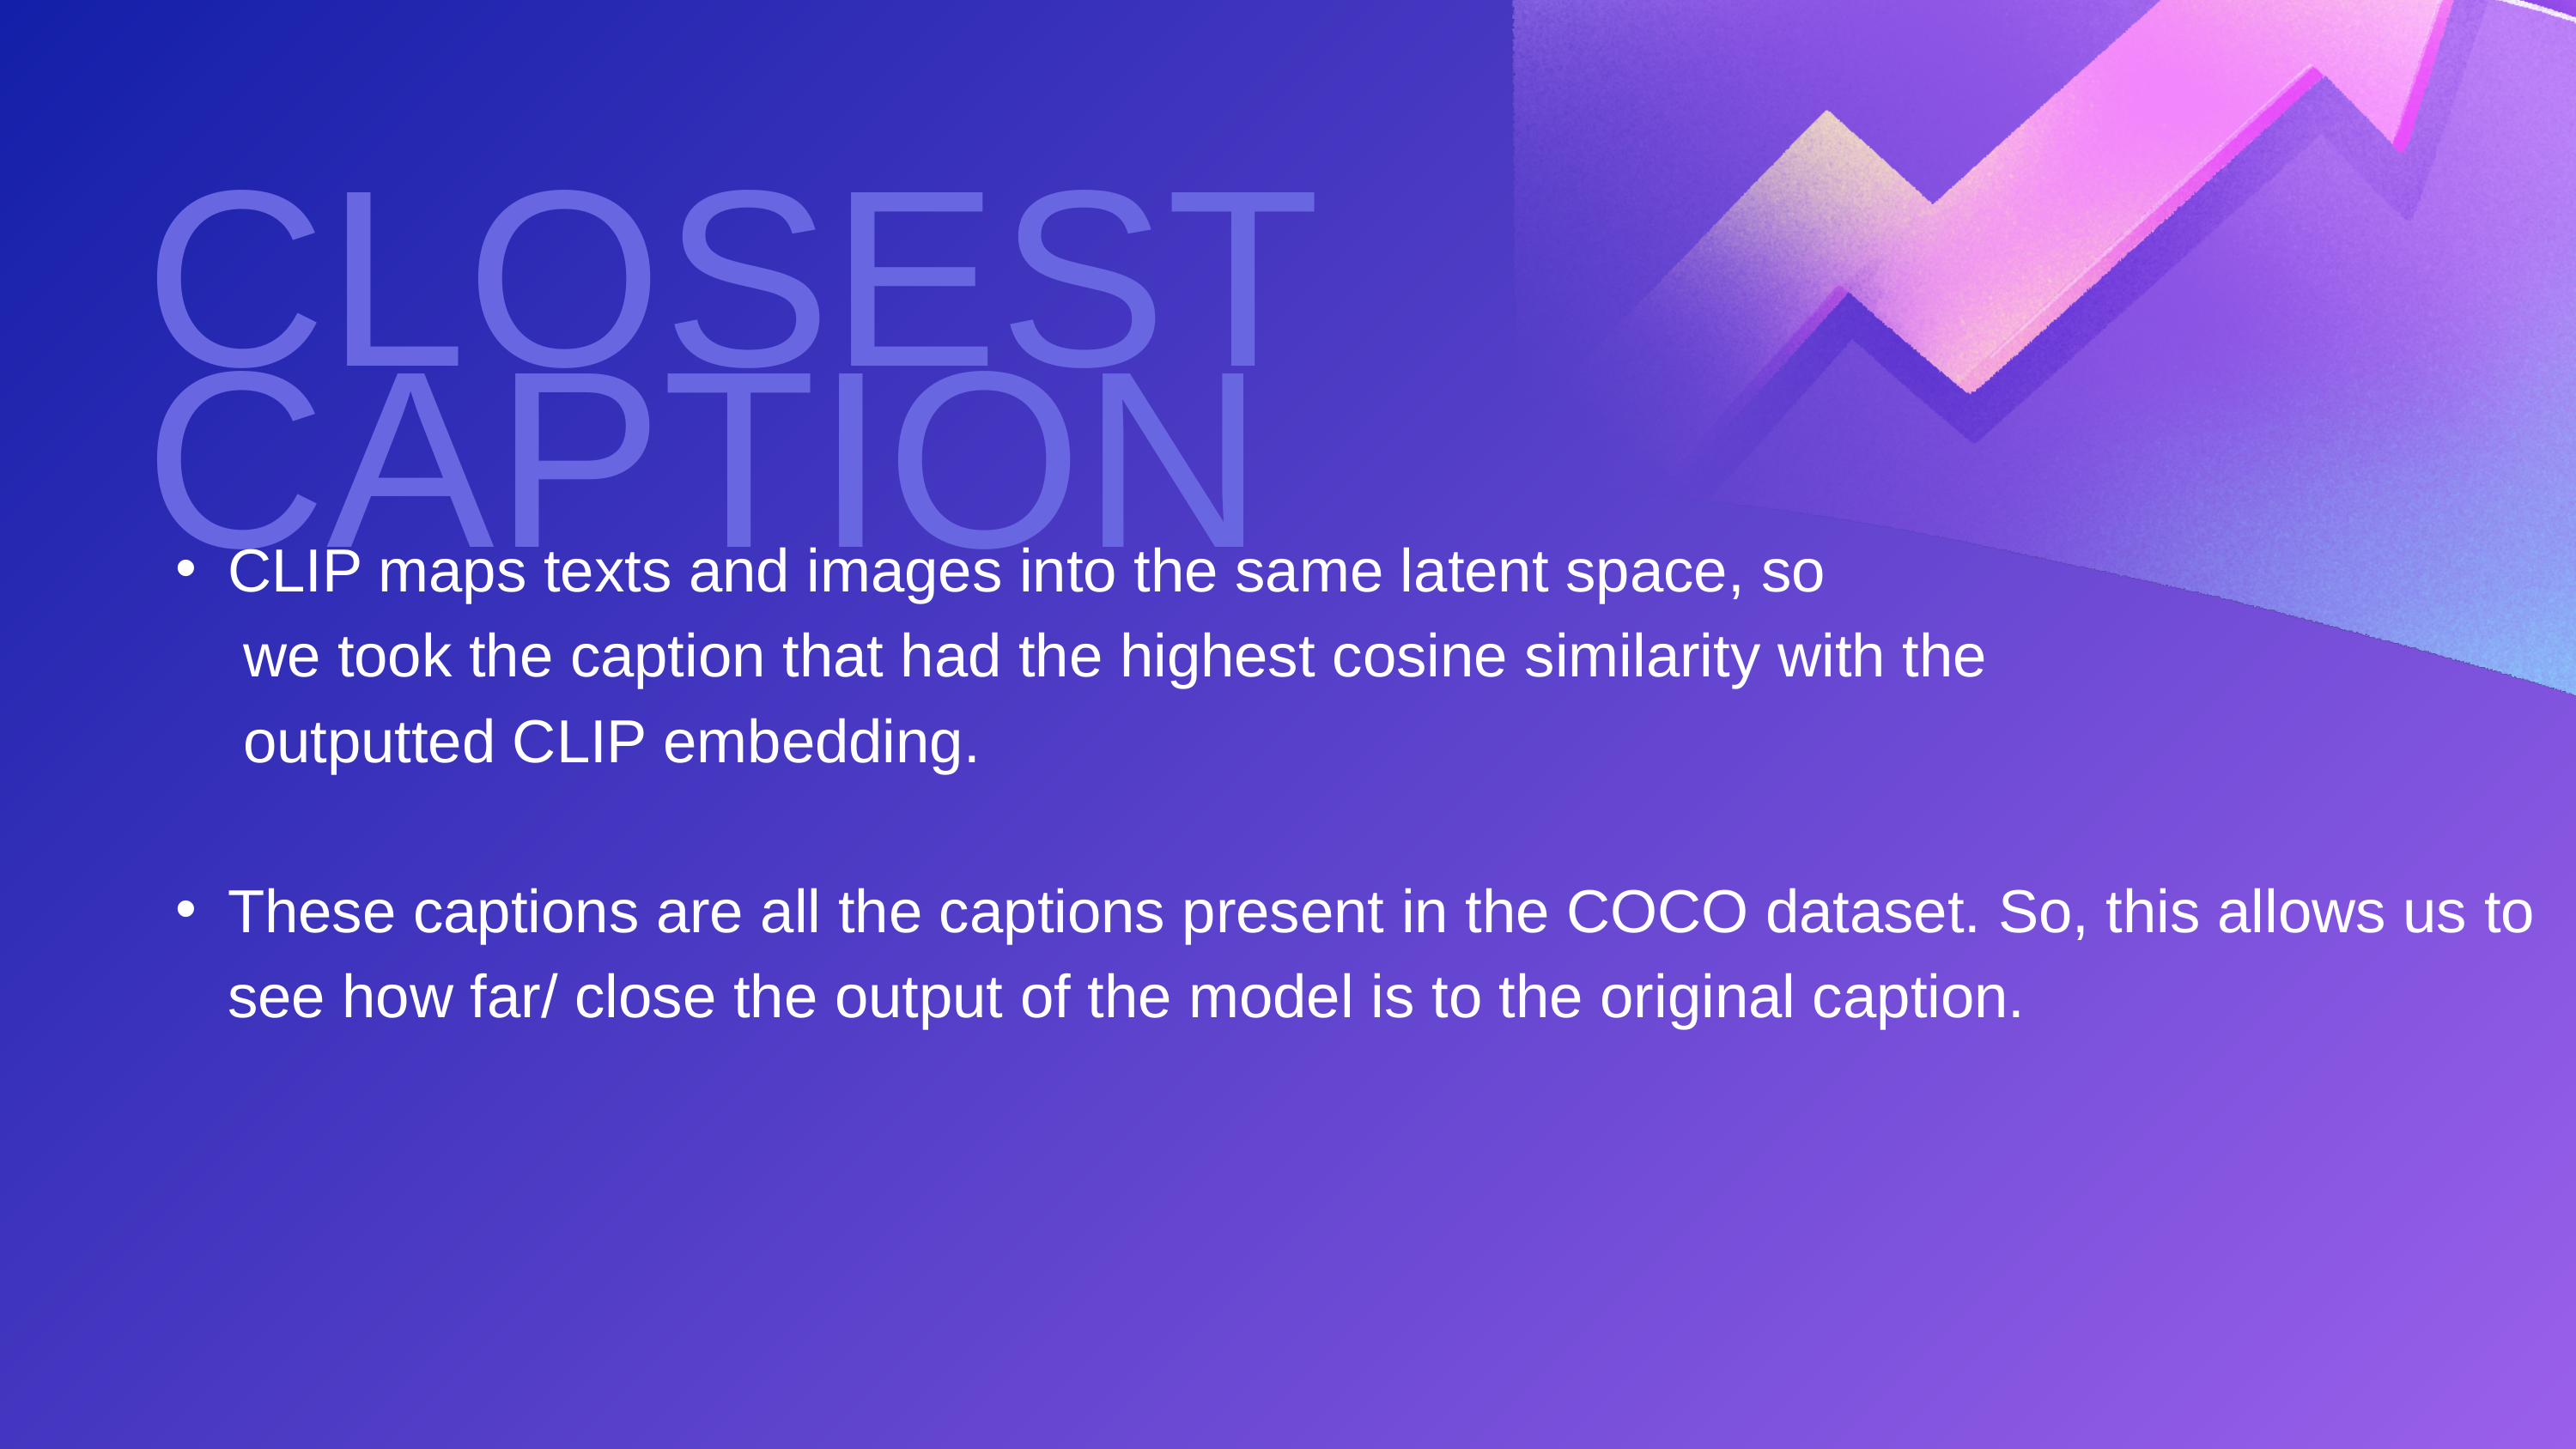

CLOSEST CAPTION
CLIP maps texts and images into the same latent space, so
       we took the caption that had the highest cosine similarity with the
       outputted CLIP embedding.

These captions are all the captions present in the COCO dataset. So, this allows us to see how far/ close the output of the model is to the original caption.